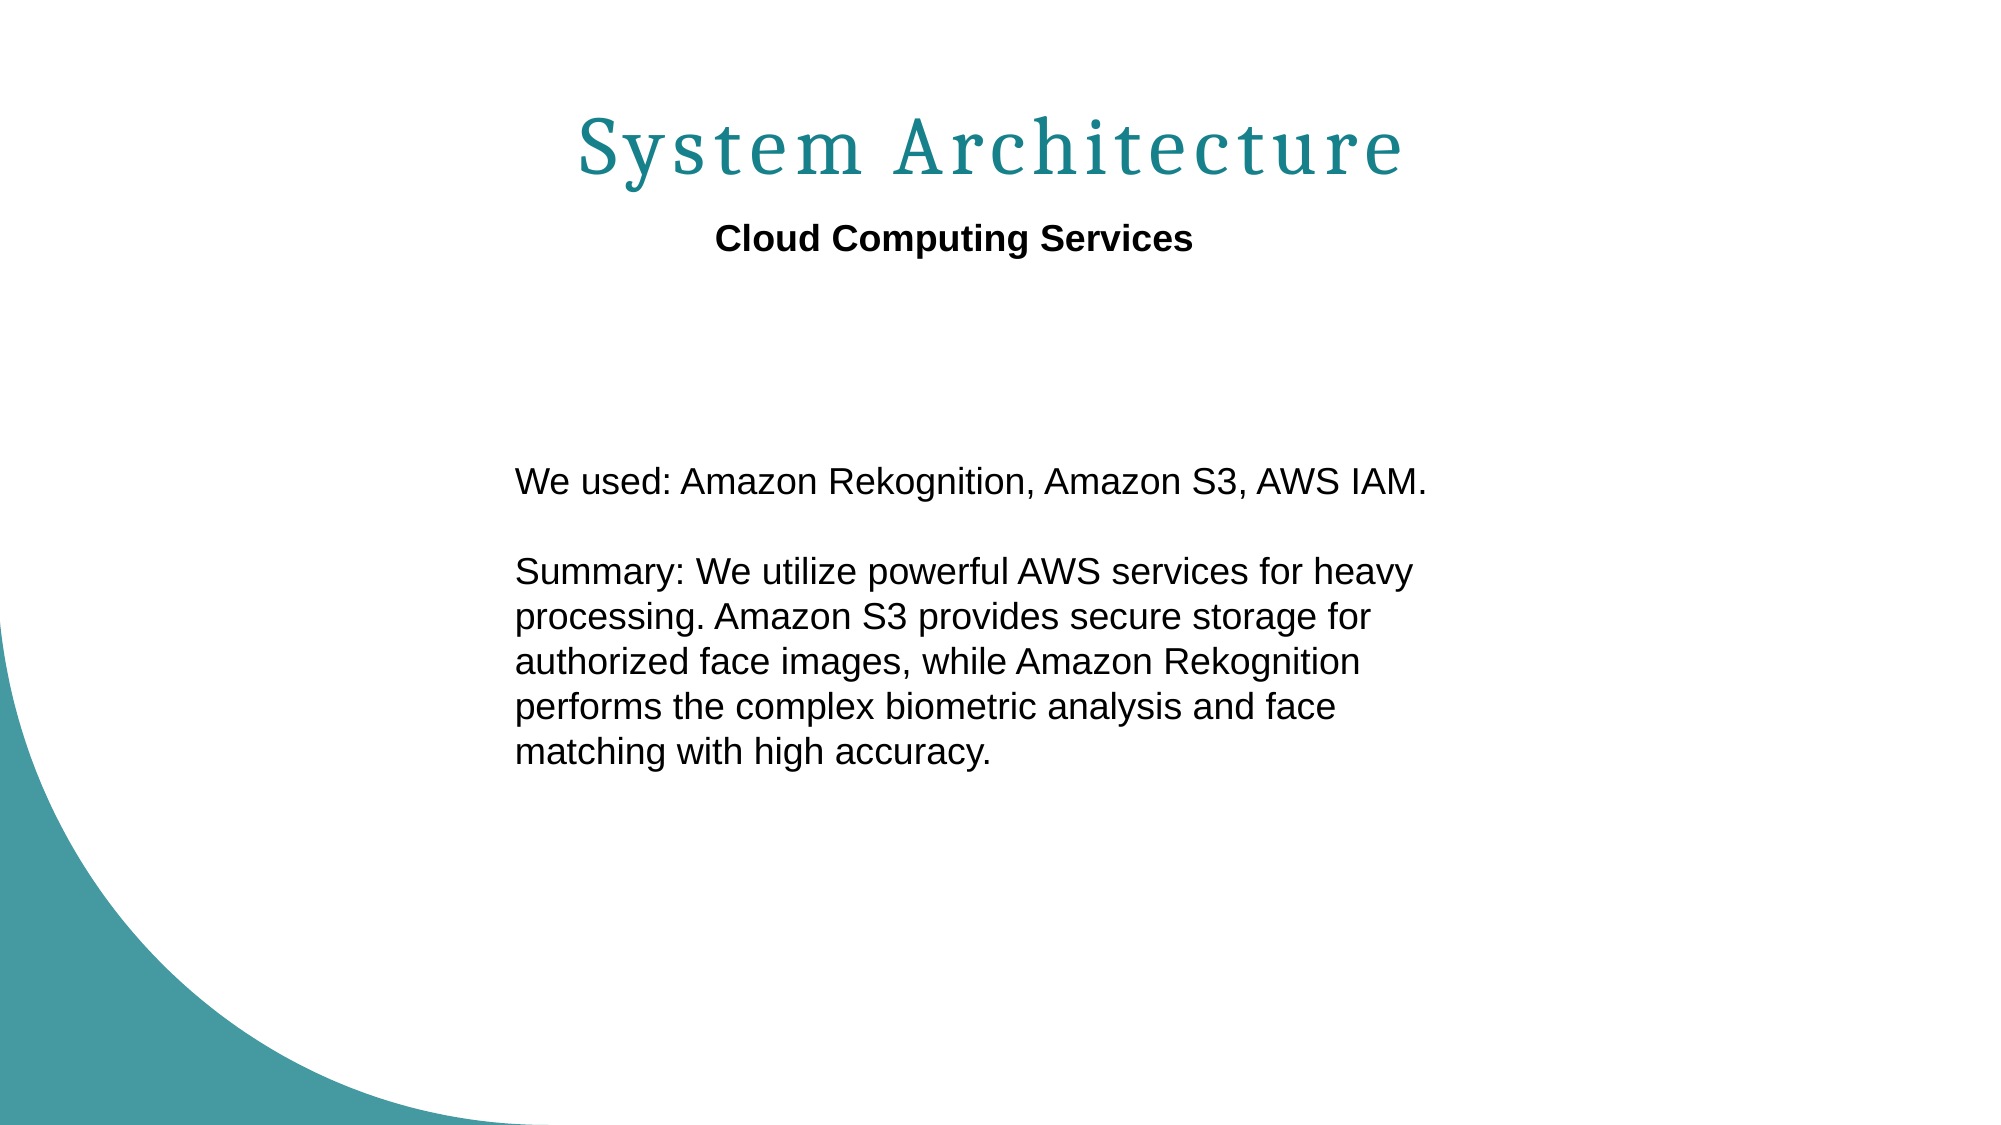

# System Architecture
Cloud Computing Services
We used: Amazon Rekognition, Amazon S3, AWS IAM.

Summary: We utilize powerful AWS services for heavy processing. Amazon S3 provides secure storage for authorized face images, while Amazon Rekognition performs the complex biometric analysis and face matching with high accuracy.